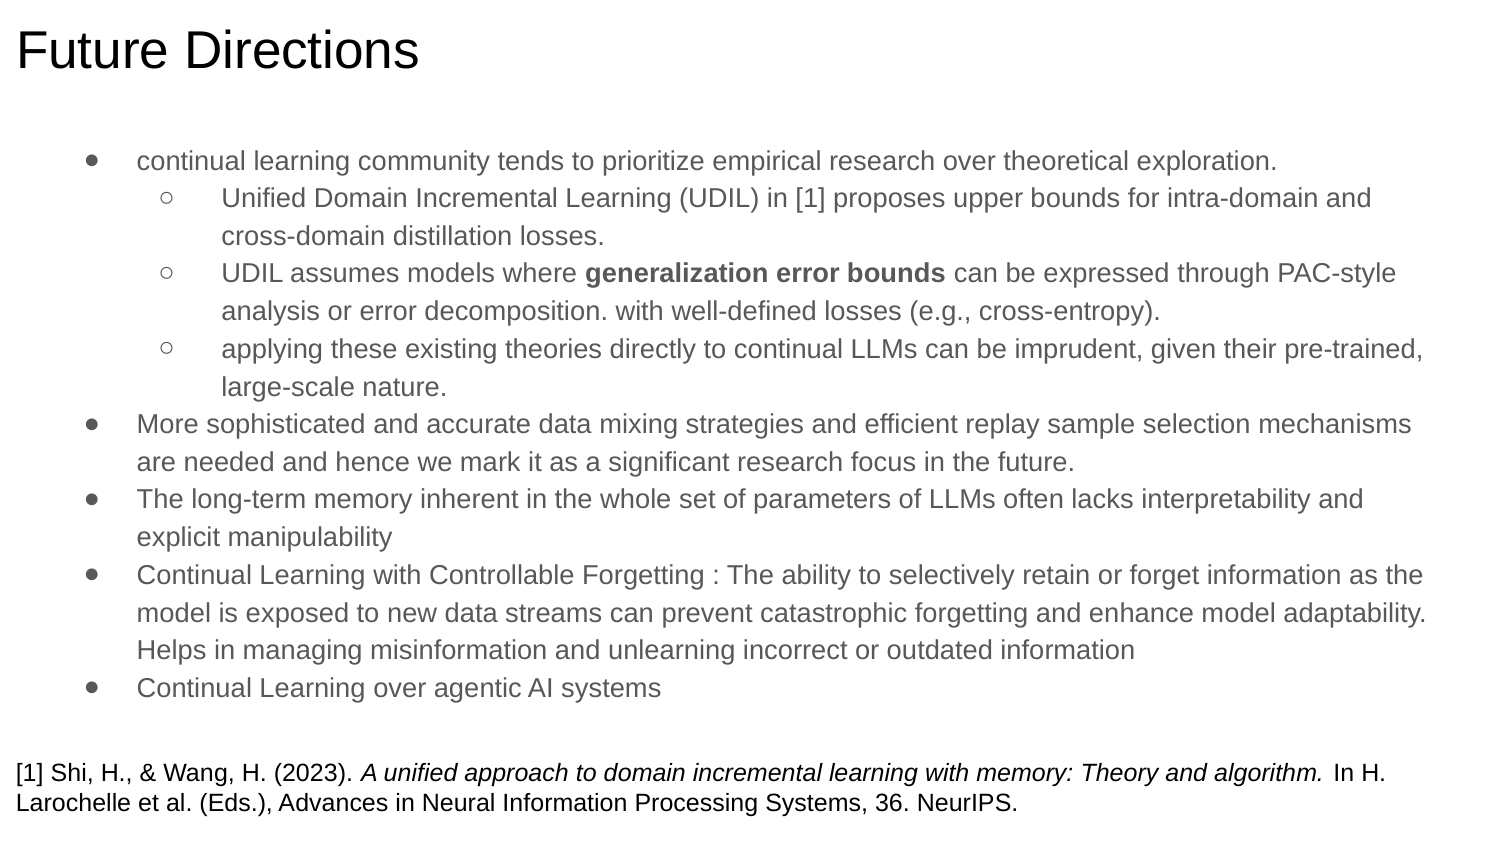

# Future Directions
continual learning community tends to prioritize empirical research over theoretical exploration.
Unified Domain Incremental Learning (UDIL) in [1] proposes upper bounds for intra-domain and cross-domain distillation losses.
UDIL assumes models where generalization error bounds can be expressed through PAC-style analysis or error decomposition. with well-defined losses (e.g., cross-entropy).
applying these existing theories directly to continual LLMs can be imprudent, given their pre-trained, large-scale nature.
More sophisticated and accurate data mixing strategies and efficient replay sample selection mechanisms are needed and hence we mark it as a significant research focus in the future.
The long-term memory inherent in the whole set of parameters of LLMs often lacks interpretability and explicit manipulability
Continual Learning with Controllable Forgetting : The ability to selectively retain or forget information as the model is exposed to new data streams can prevent catastrophic forgetting and enhance model adaptability. Helps in managing misinformation and unlearning incorrect or outdated information
Continual Learning over agentic AI systems
[1] Shi, H., & Wang, H. (2023). A unified approach to domain incremental learning with memory: Theory and algorithm. In H. Larochelle et al. (Eds.), Advances in Neural Information Processing Systems, 36. NeurIPS.